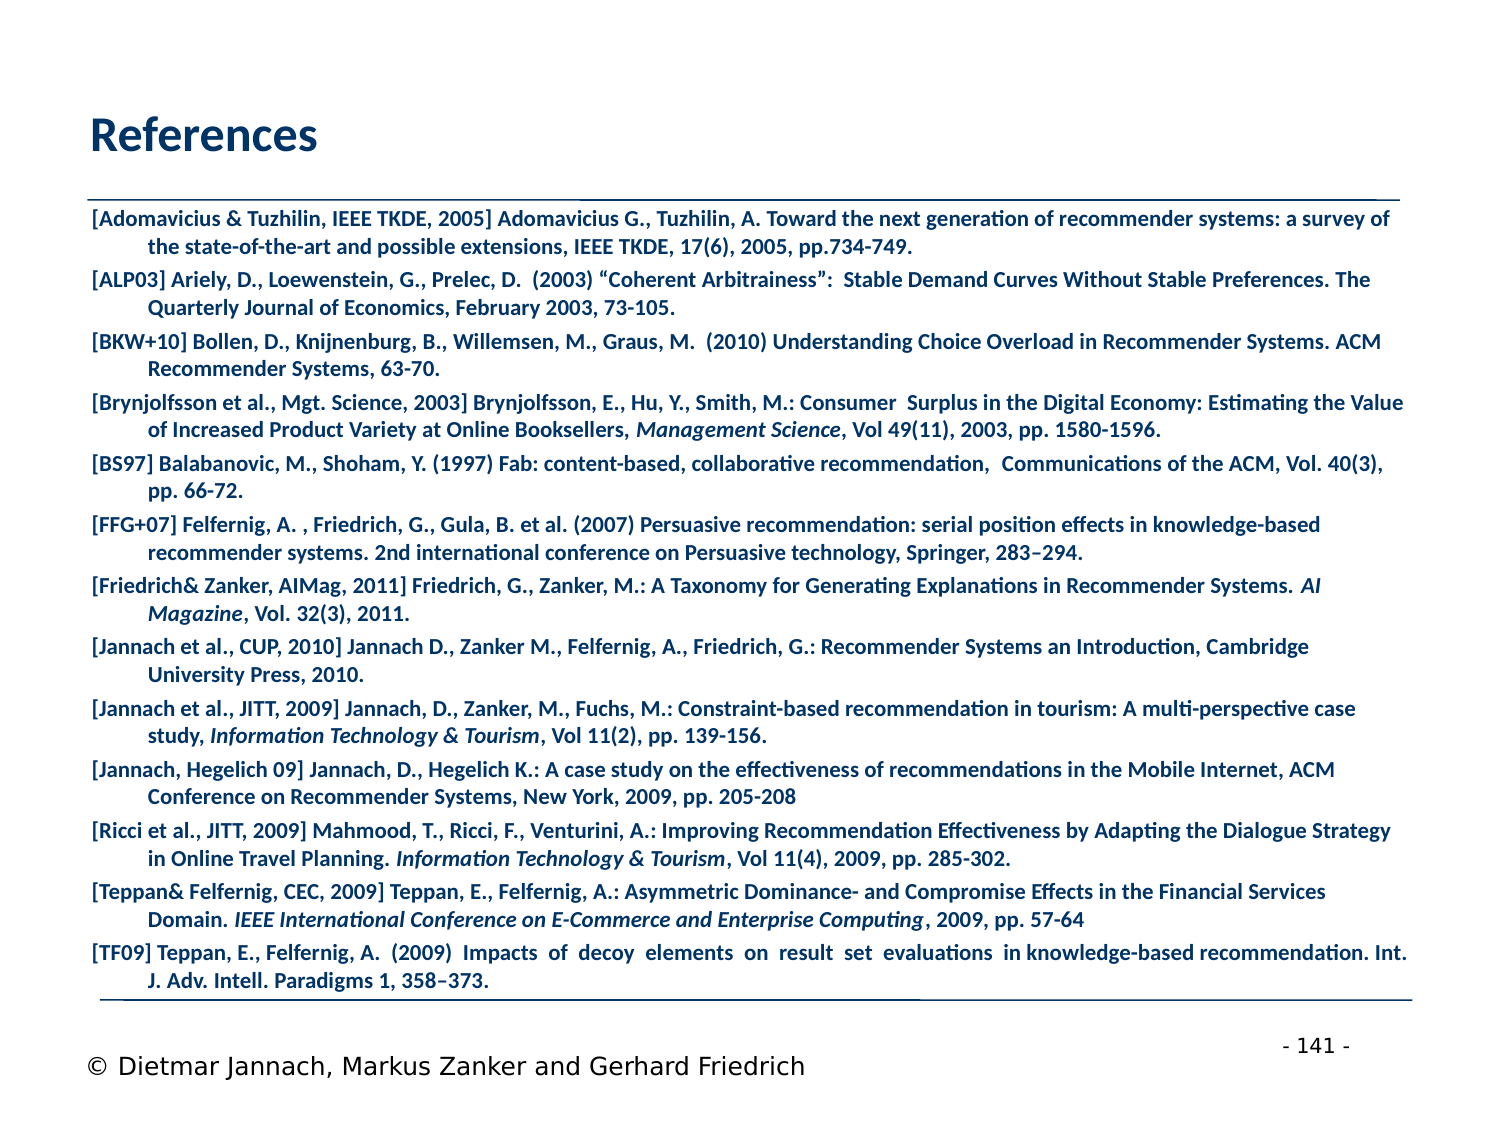

# References
[Adomavicius & Tuzhilin, IEEE TKDE, 2005] Adomavicius G., Tuzhilin, A. Toward the next generation of recommender systems: a survey of the state-of-the-art and possible extensions, IEEE TKDE, 17(6), 2005, pp.734-749.
[ALP03] Ariely, D., Loewenstein, G., Prelec, D.  (2003) “Coherent Arbitrainess”:  Stable Demand Curves Without Stable Preferences. The Quarterly Journal of Economics, February 2003, 73-105.
[BKW+10] Bollen, D., Knijnenburg, B., Willemsen, M., Graus, M.  (2010) Understanding Choice Overload in Recommender Systems. ACM Recommender Systems, 63-70.
[Brynjolfsson et al., Mgt. Science, 2003] Brynjolfsson, E., Hu, Y., Smith, M.: Consumer  Surplus in the Digital Economy: Estimating the Value of Increased Product Variety at Online Booksellers, Management Science, Vol 49(11), 2003, pp. 1580-1596.
[BS97] Balabanovic, M., Shoham, Y. (1997) Fab: content-based, collaborative recommendation,  Communications of the ACM, Vol. 40(3), pp. 66-72.
[FFG+07] Felfernig, A. , Friedrich, G., Gula, B. et al. (2007) Persuasive recommendation: serial position effects in knowledge-based recommender systems. 2nd international conference on Persuasive technology, Springer, 283–294.
[Friedrich& Zanker, AIMag, 2011] Friedrich, G., Zanker, M.: A Taxonomy for Generating Explanations in Recommender Systems. AI Magazine, Vol. 32(3), 2011.
[Jannach et al., CUP, 2010] Jannach D., Zanker M., Felfernig, A., Friedrich, G.: Recommender Systems an Introduction, Cambridge University Press, 2010.
[Jannach et al., JITT, 2009] Jannach, D., Zanker, M., Fuchs, M.: Constraint-based recommendation in tourism: A multi-perspective case study, Information Technology & Tourism, Vol 11(2), pp. 139-156.
[Jannach, Hegelich 09] Jannach, D., Hegelich K.: A case study on the effectiveness of recommendations in the Mobile Internet, ACM Conference on Recommender Systems, New York, 2009, pp. 205-208
[Ricci et al., JITT, 2009] Mahmood, T., Ricci, F., Venturini, A.: Improving Recommendation Effectiveness by Adapting the Dialogue Strategy in Online Travel Planning. Information Technology & Tourism, Vol 11(4), 2009, pp. 285-302.
[Teppan& Felfernig, CEC, 2009] Teppan, E., Felfernig, A.: Asymmetric Dominance- and Compromise Effects in the Financial Services Domain. IEEE International Conference on E-Commerce and Enterprise Computing, 2009, pp. 57-64
[TF09] Teppan, E., Felfernig, A.  (2009)  Impacts  of  decoy  elements  on  result  set  evaluations  in knowledge-based recommendation. Int. J. Adv. Intell. Paradigms 1, 358–373.